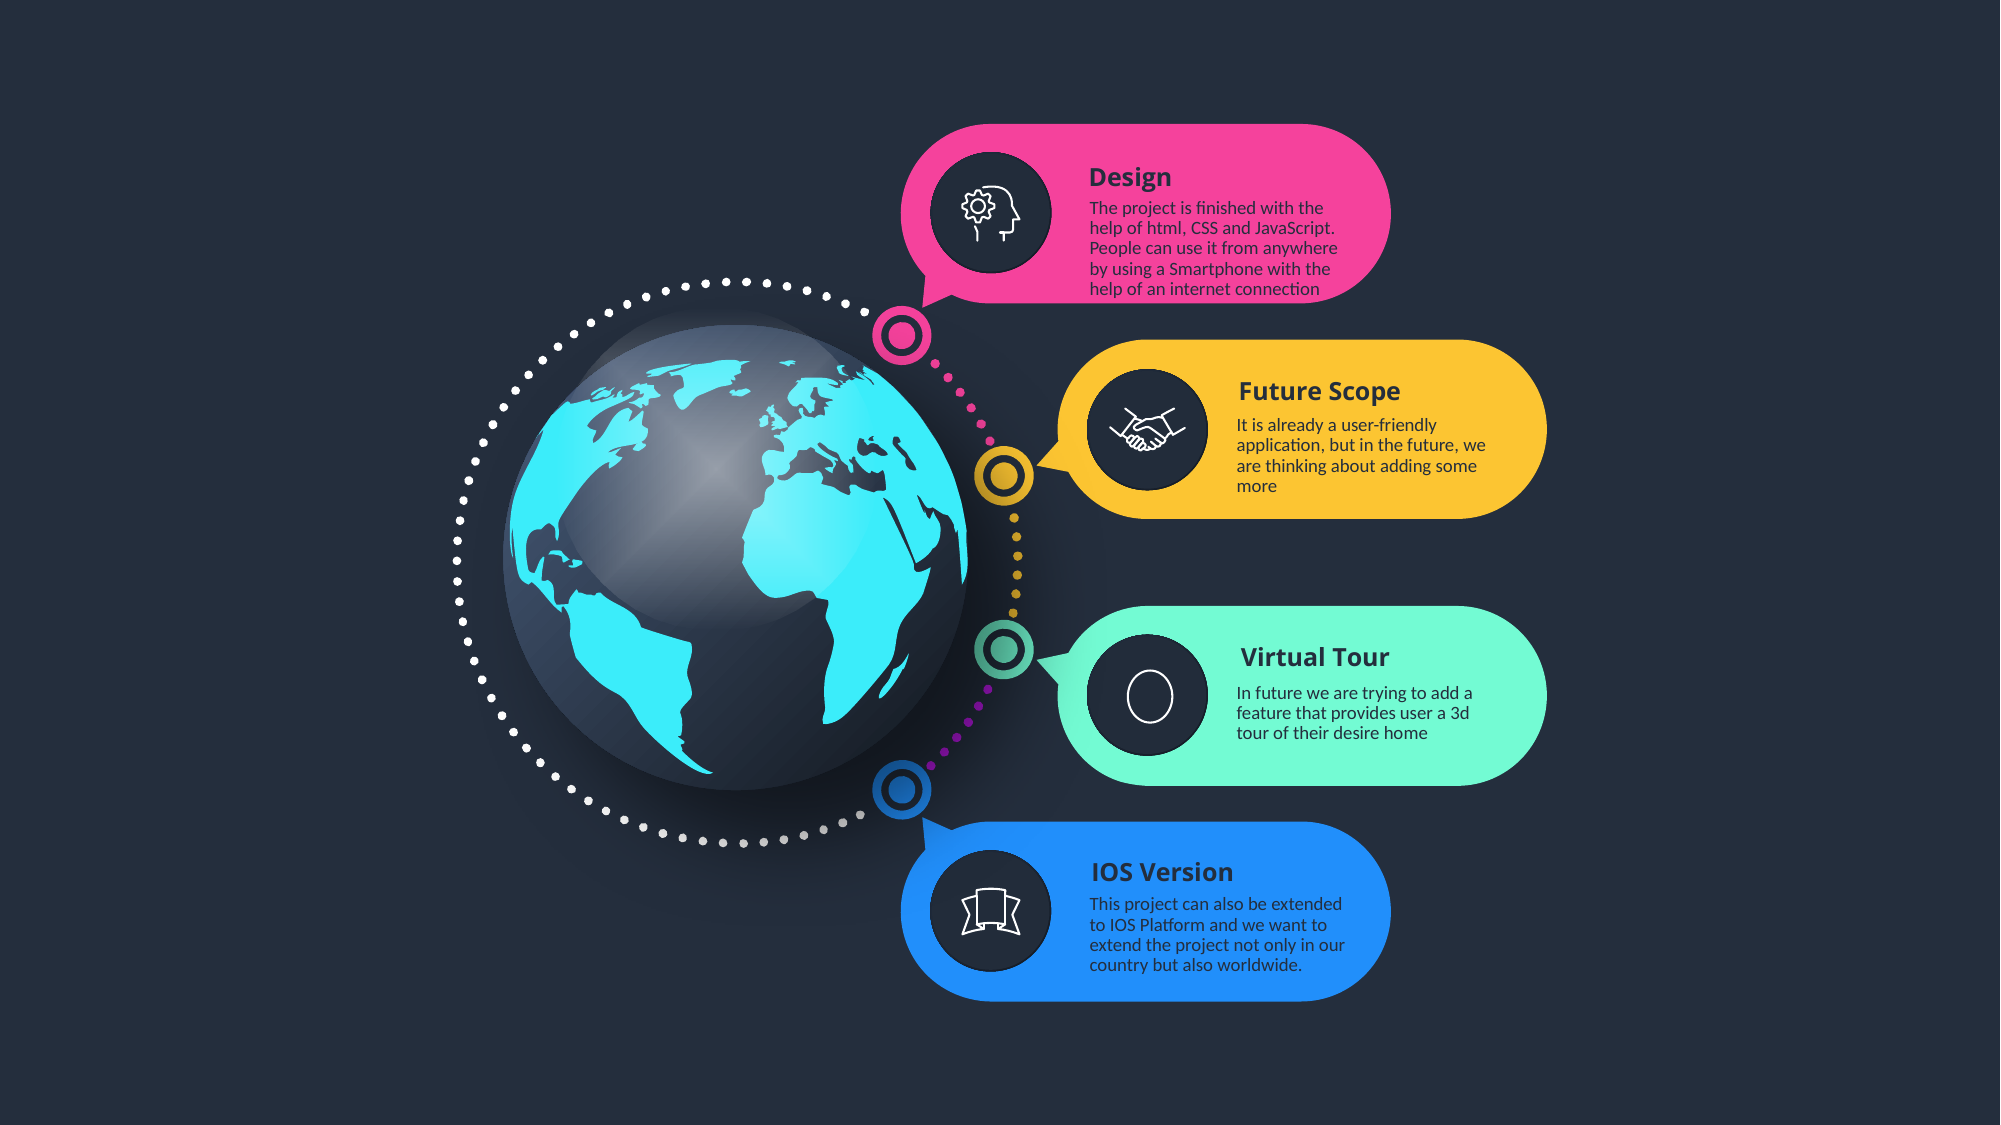

Design
The project is finished with the help of html, CSS and JavaScript. People can use it from anywhere by using a Smartphone with the help of an internet connection

Future Scope
It is already a user-friendly application, but in the future, we are thinking about adding some more
features to make this application more user friendly
Virtual Tour
In future we are trying to add a feature that provides user a 3d tour of their desire home

IOS Version
This project can also be extended to IOS Platform and we want to extend the project not only in our country but also worldwide.